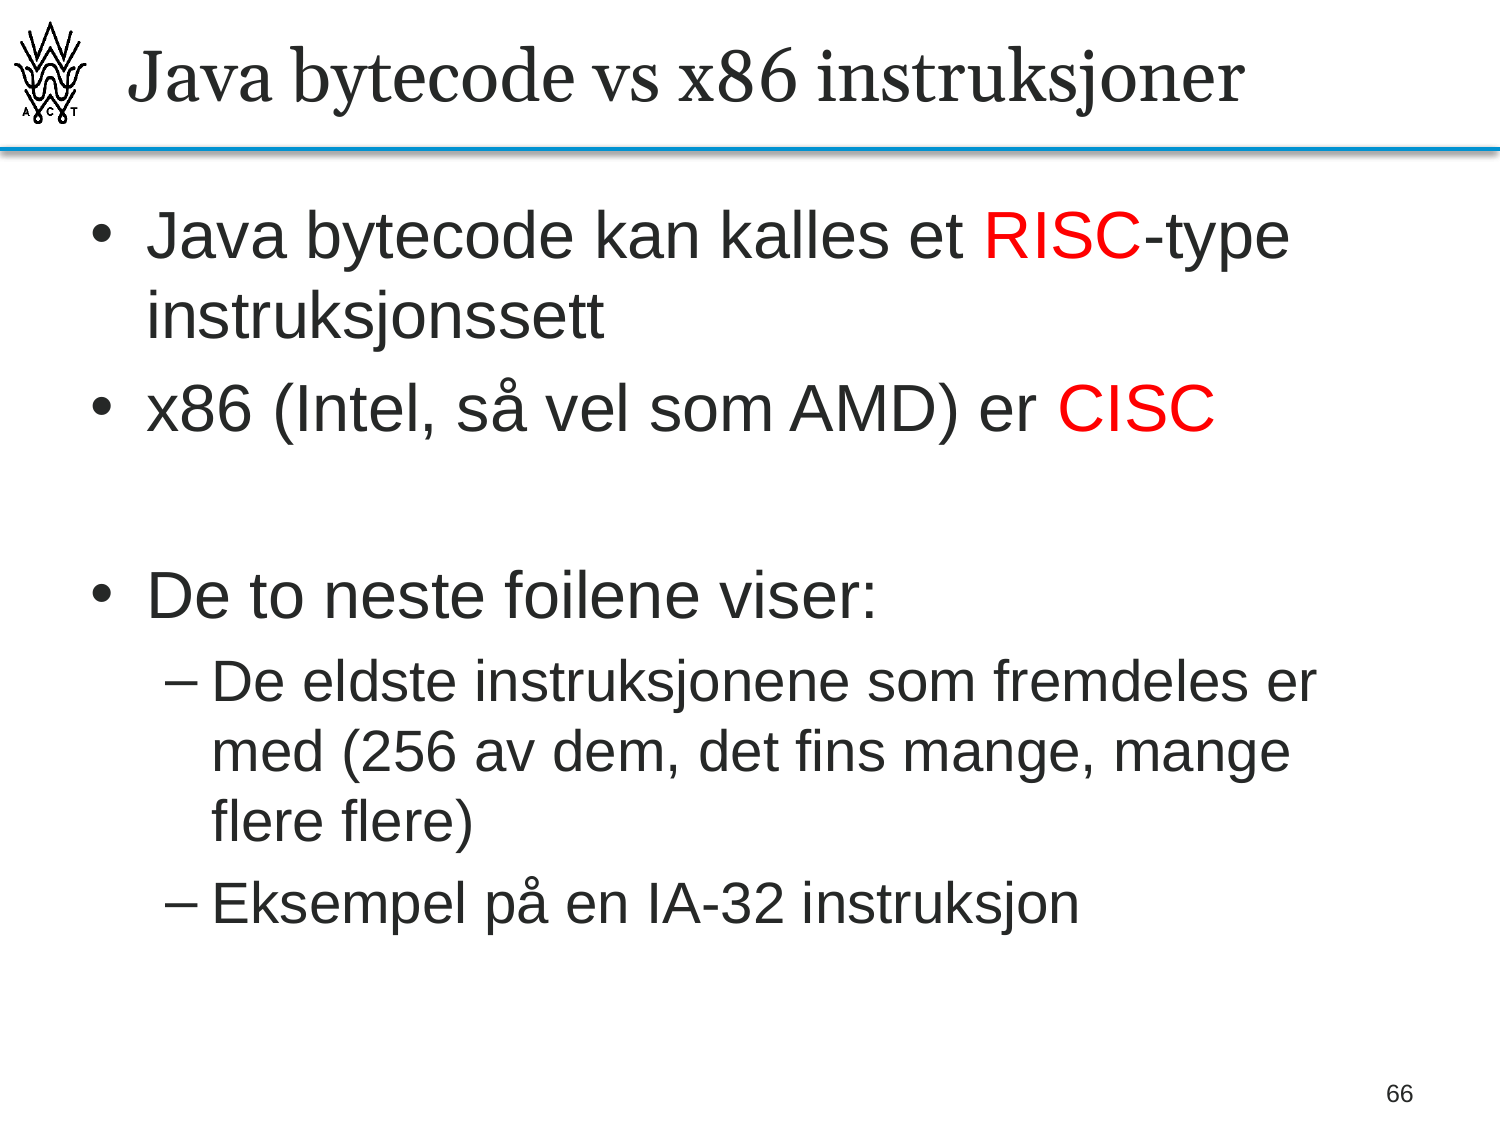

# Java bytecode vs x86 instruksjoner
Java bytecode kan kalles et RISC-type instruksjonssett
x86 (Intel, så vel som AMD) er CISC

De to neste foilene viser:
De eldste instruksjonene som fremdeles er med (256 av dem, det fins mange, mange flere flere)
Eksempel på en IA-32 instruksjon
66